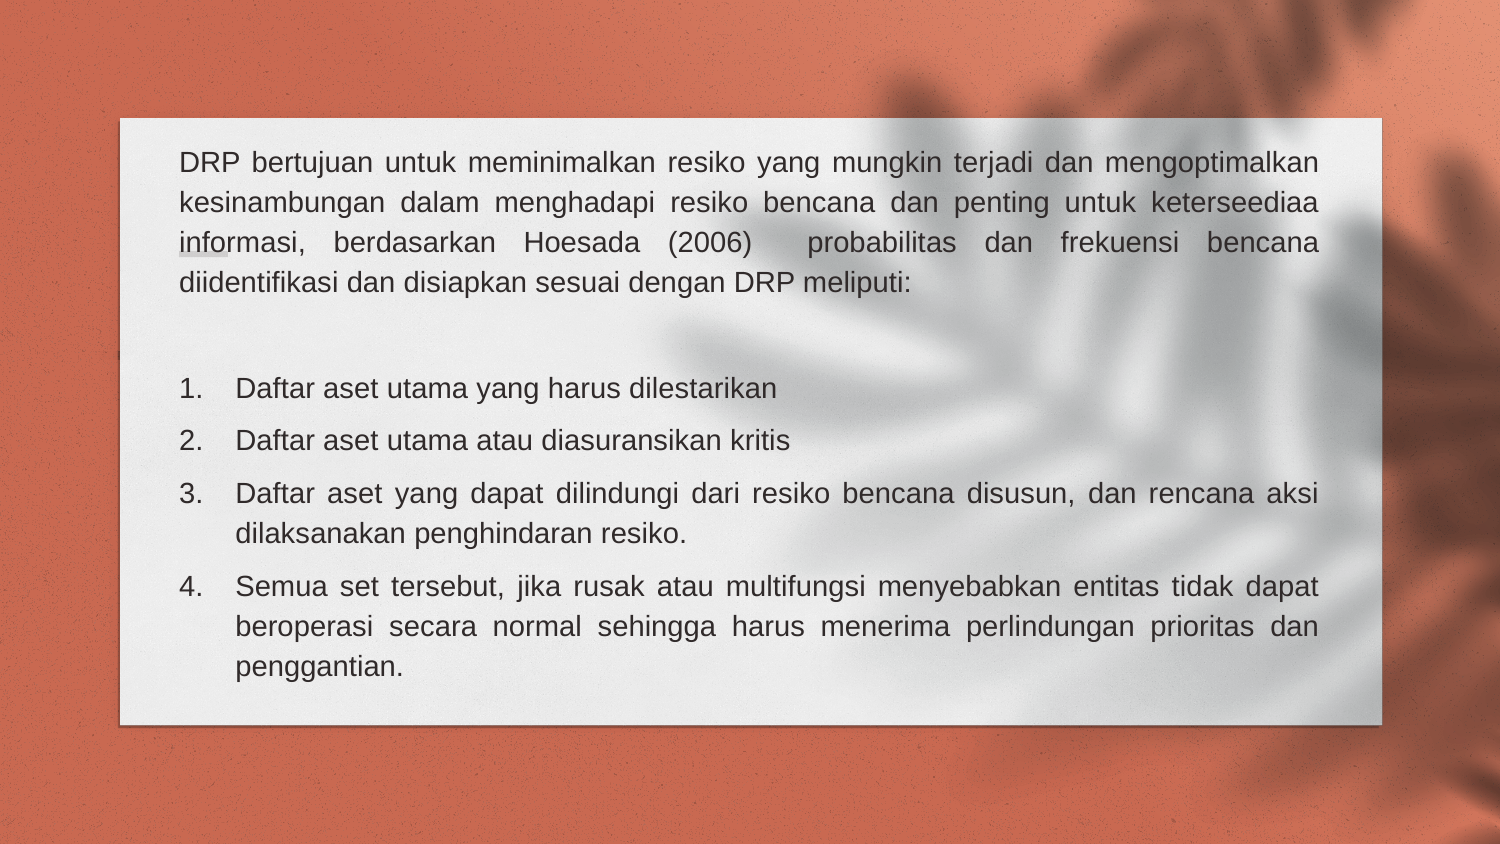

DRP bertujuan untuk meminimalkan resiko yang mungkin terjadi dan mengoptimalkan kesinambungan dalam menghadapi resiko bencana dan penting untuk keterseediaa informasi, berdasarkan Hoesada (2006)  probabilitas dan frekuensi bencana diidentifikasi dan disiapkan sesuai dengan DRP meliputi:

Daftar aset utama yang harus dilestarikan
Daftar aset utama atau diasuransikan kritis
Daftar aset yang dapat dilindungi dari resiko bencana disusun, dan rencana aksi dilaksanakan penghindaran resiko.
Semua set tersebut, jika rusak atau multifungsi menyebabkan entitas tidak dapat beroperasi secara normal sehingga harus menerima perlindungan prioritas dan penggantian.